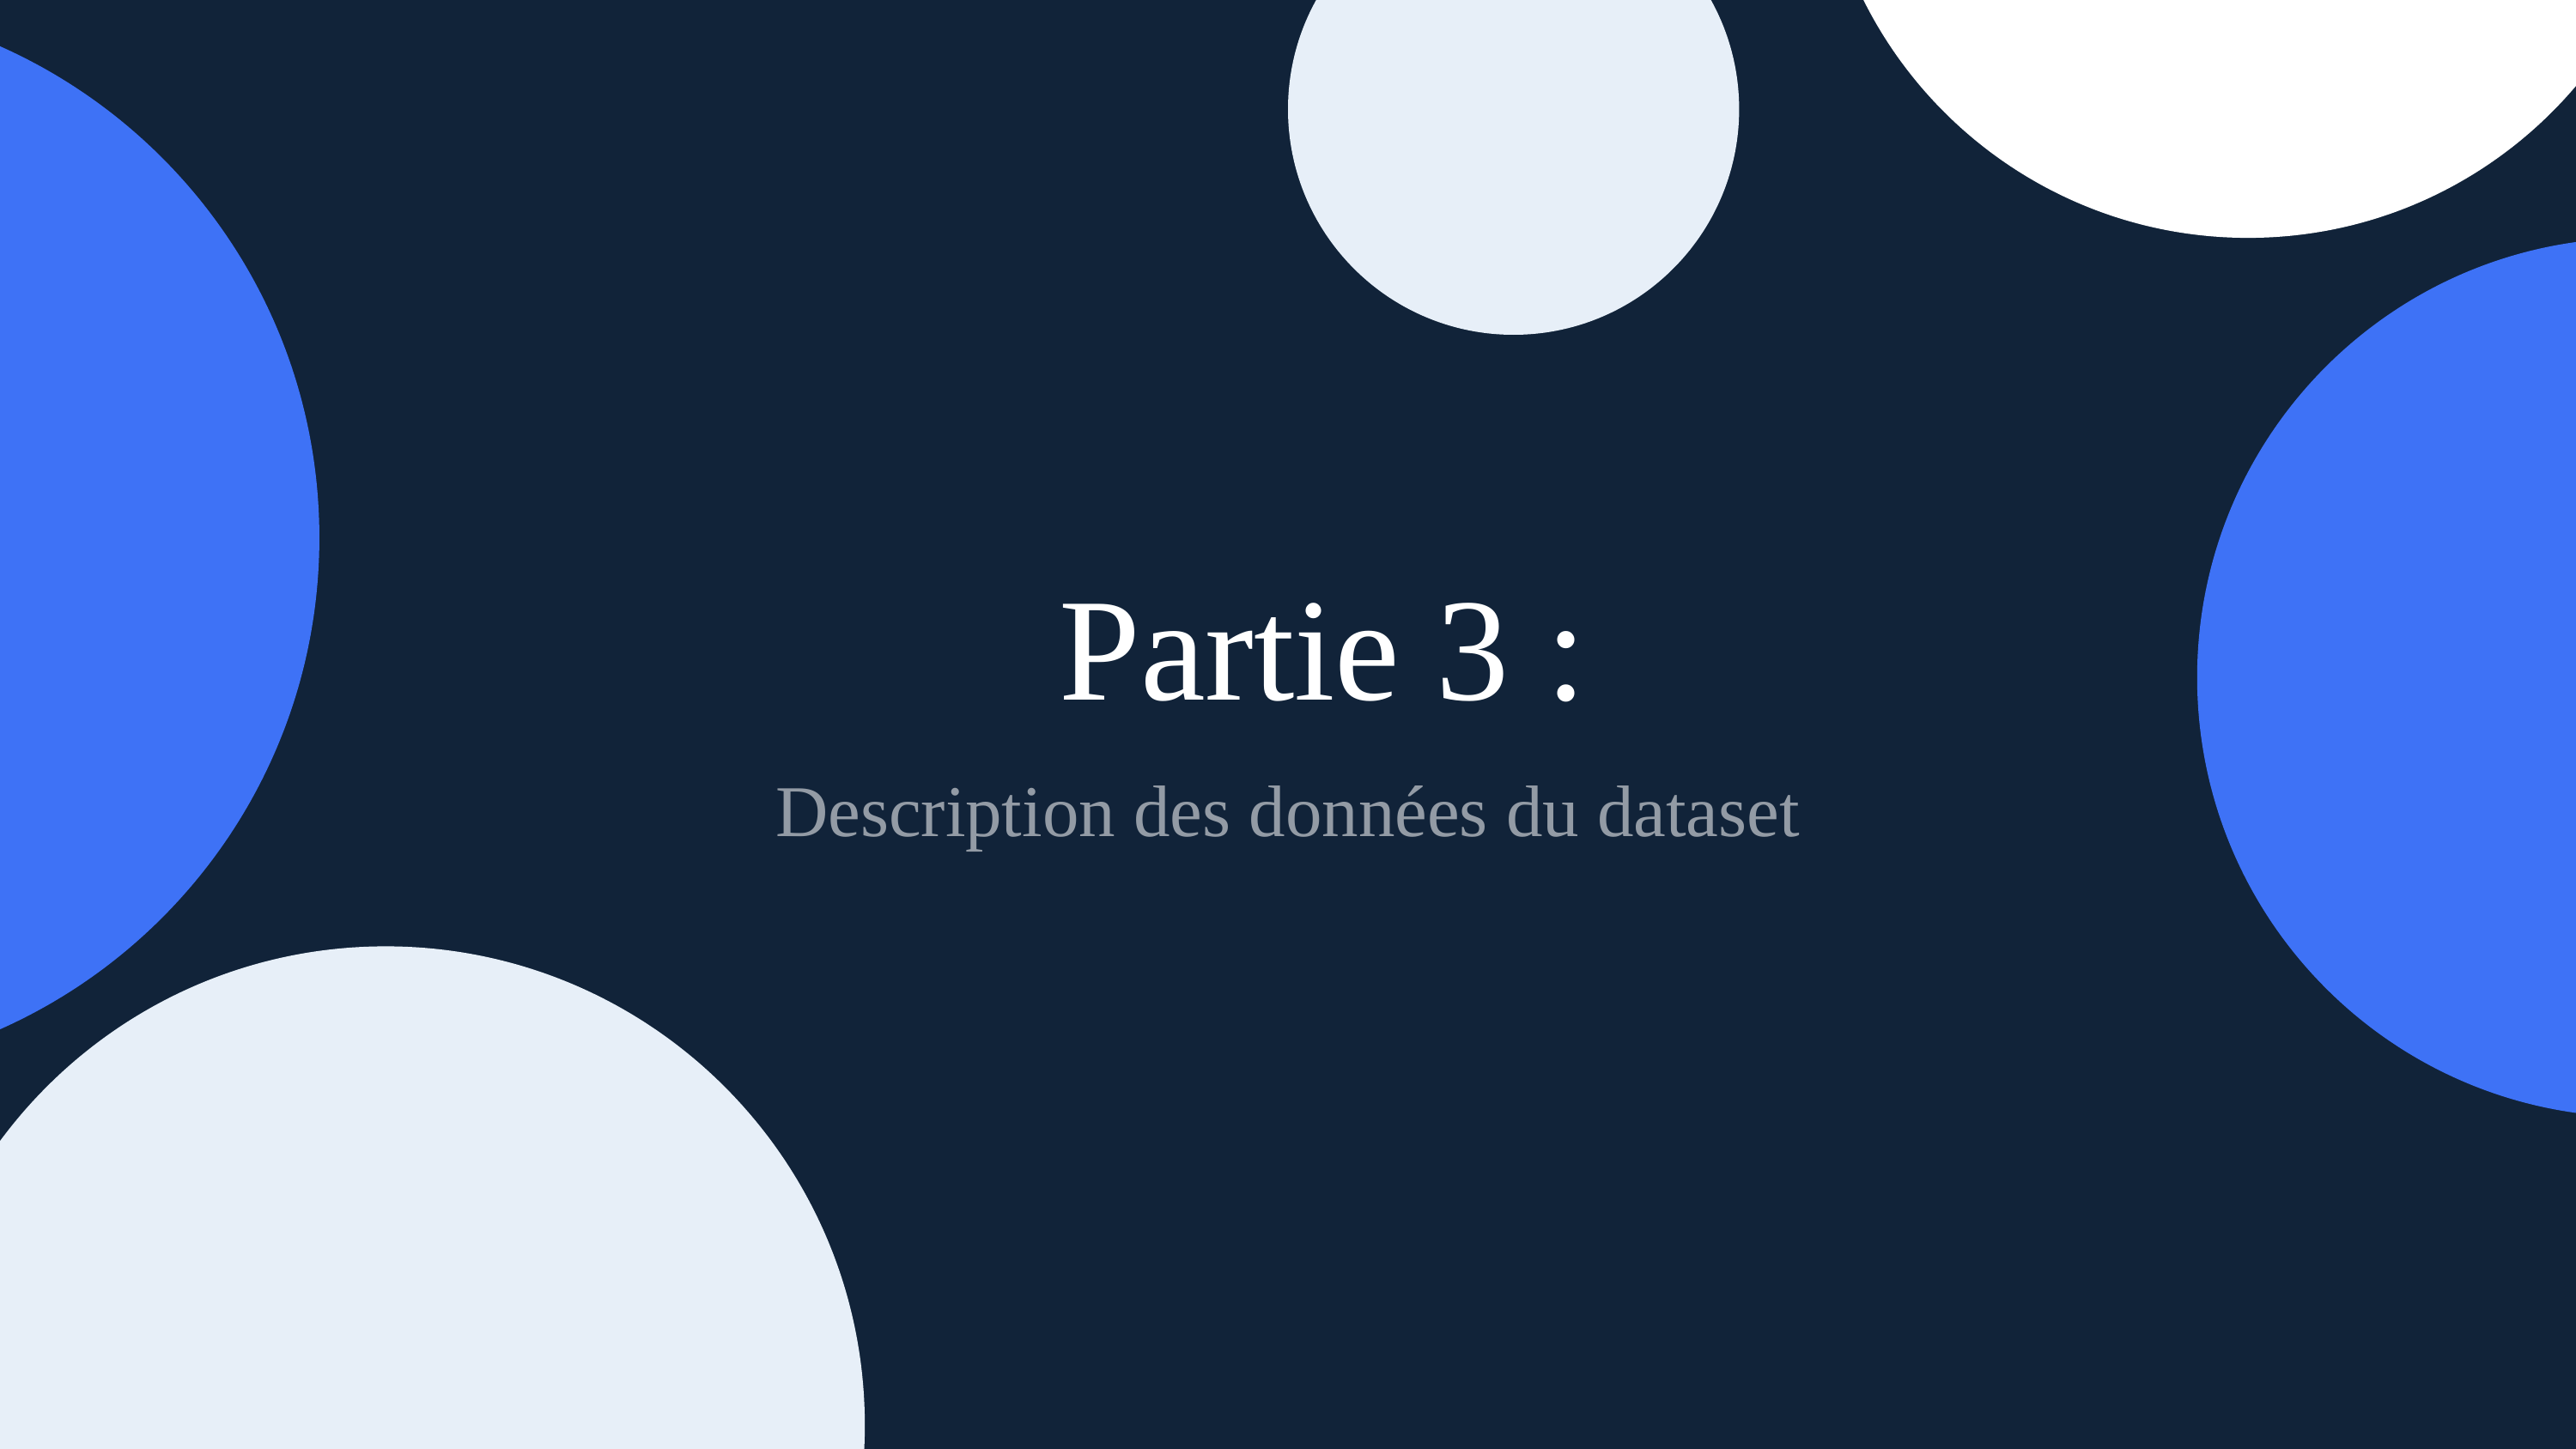

Partie 3 :
Description des données du dataset